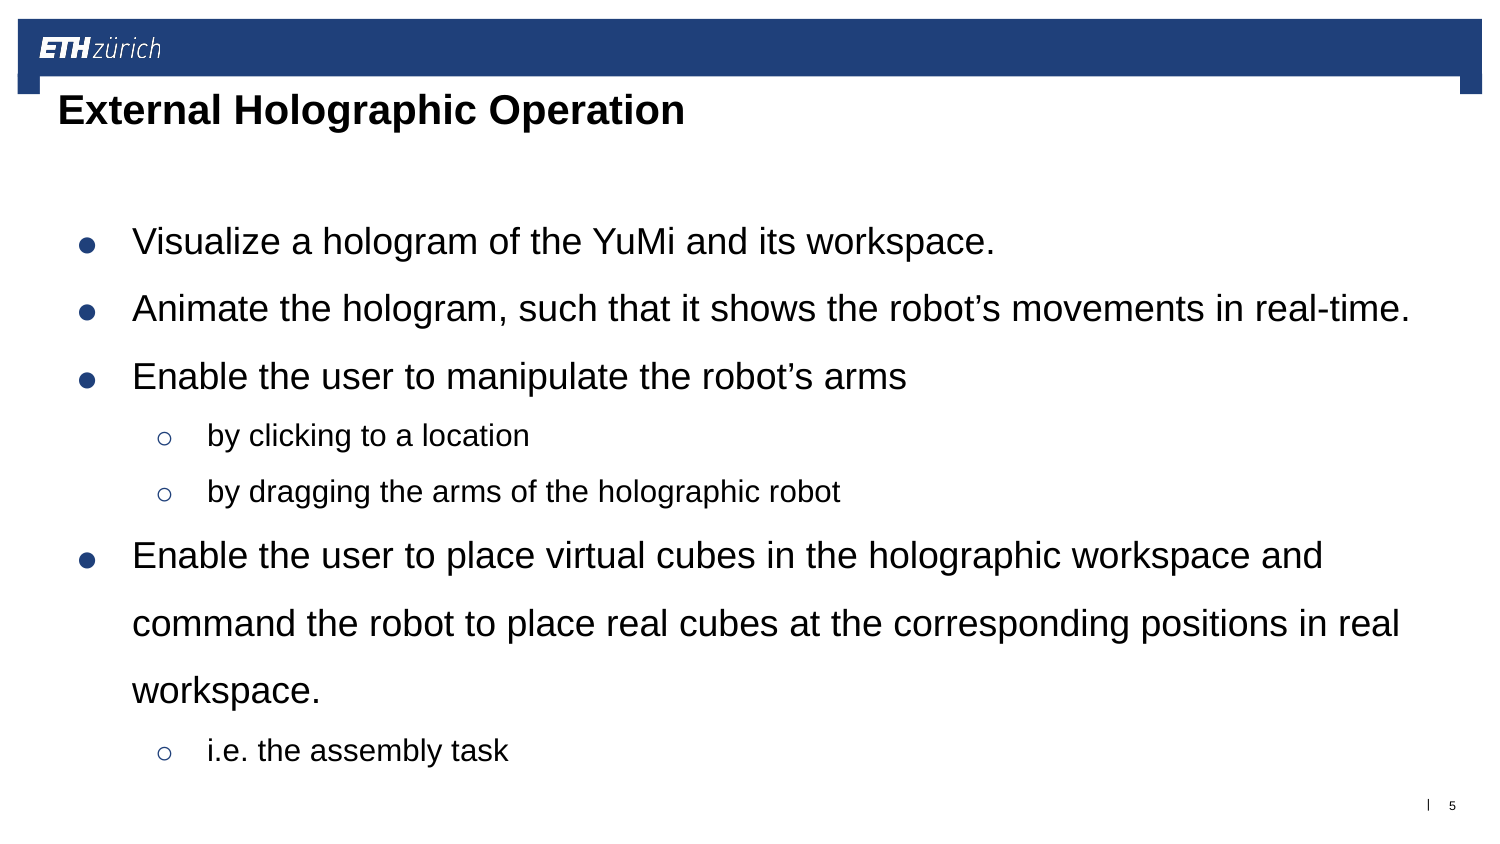

# External Holographic Operation
Visualize a hologram of the YuMi and its workspace.
Animate the hologram, such that it shows the robot’s movements in real-time.
Enable the user to manipulate the robot’s arms
by clicking to a location
by dragging the arms of the holographic robot
Enable the user to place virtual cubes in the holographic workspace and command the robot to place real cubes at the corresponding positions in real workspace.
i.e. the assembly task
5